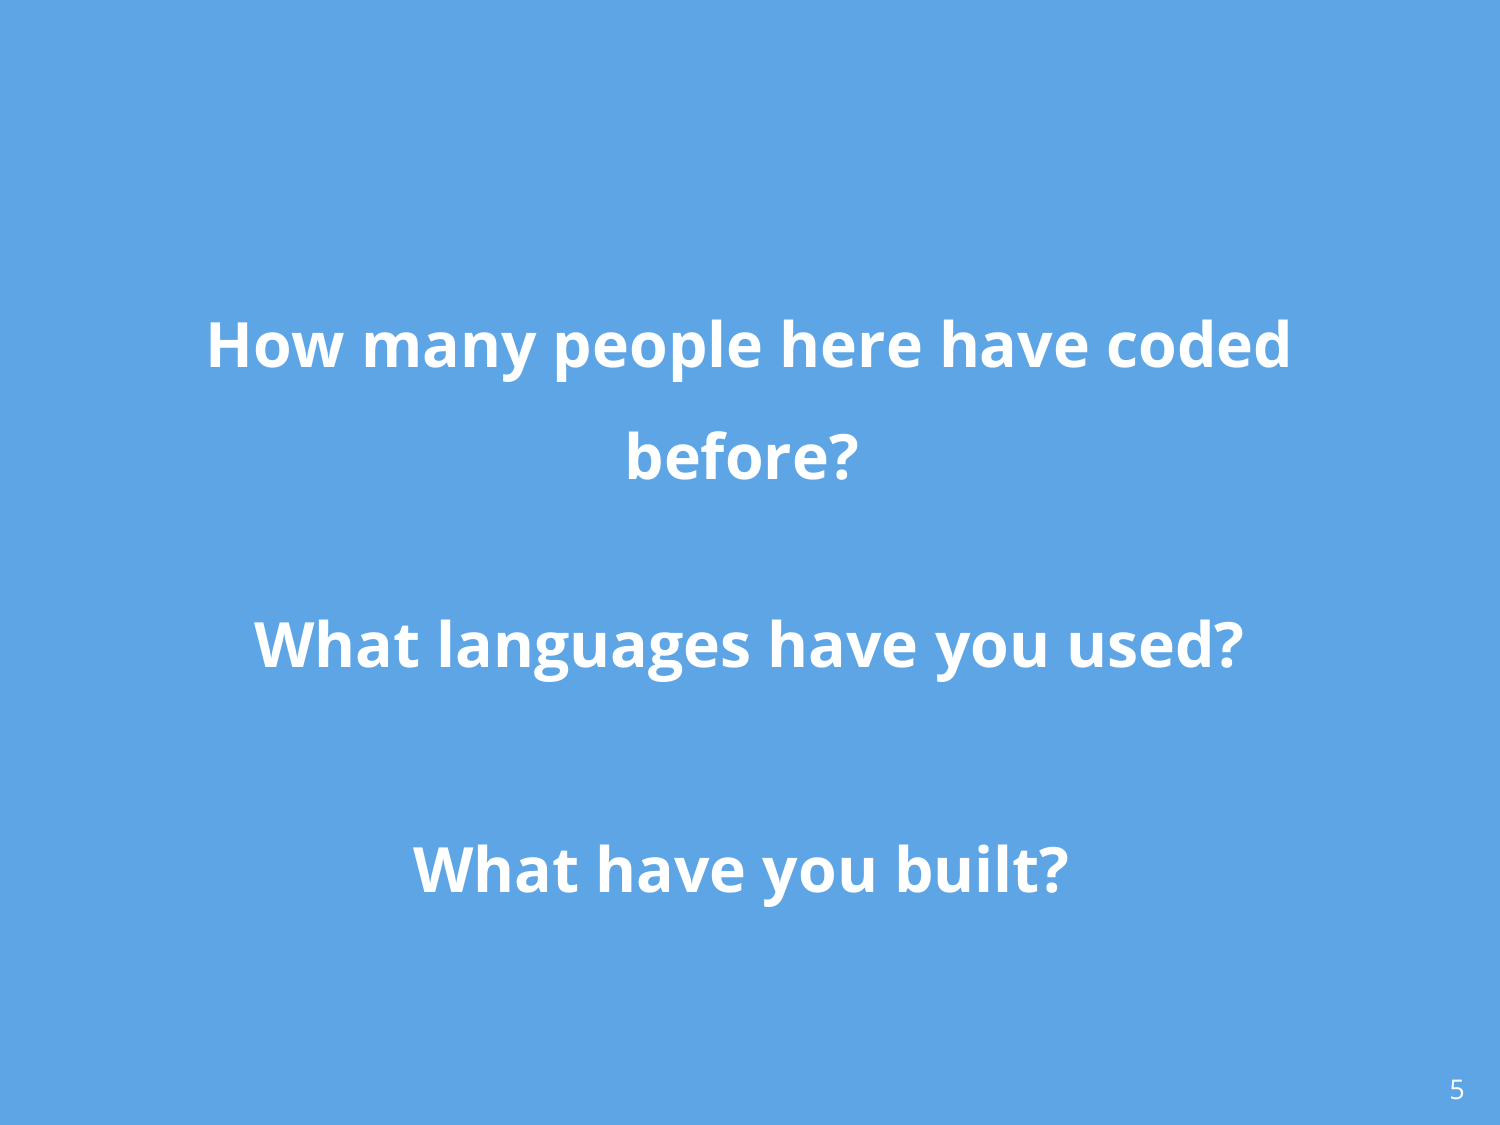

# How many people here have coded before?
What languages have you used?
What have you built?

5